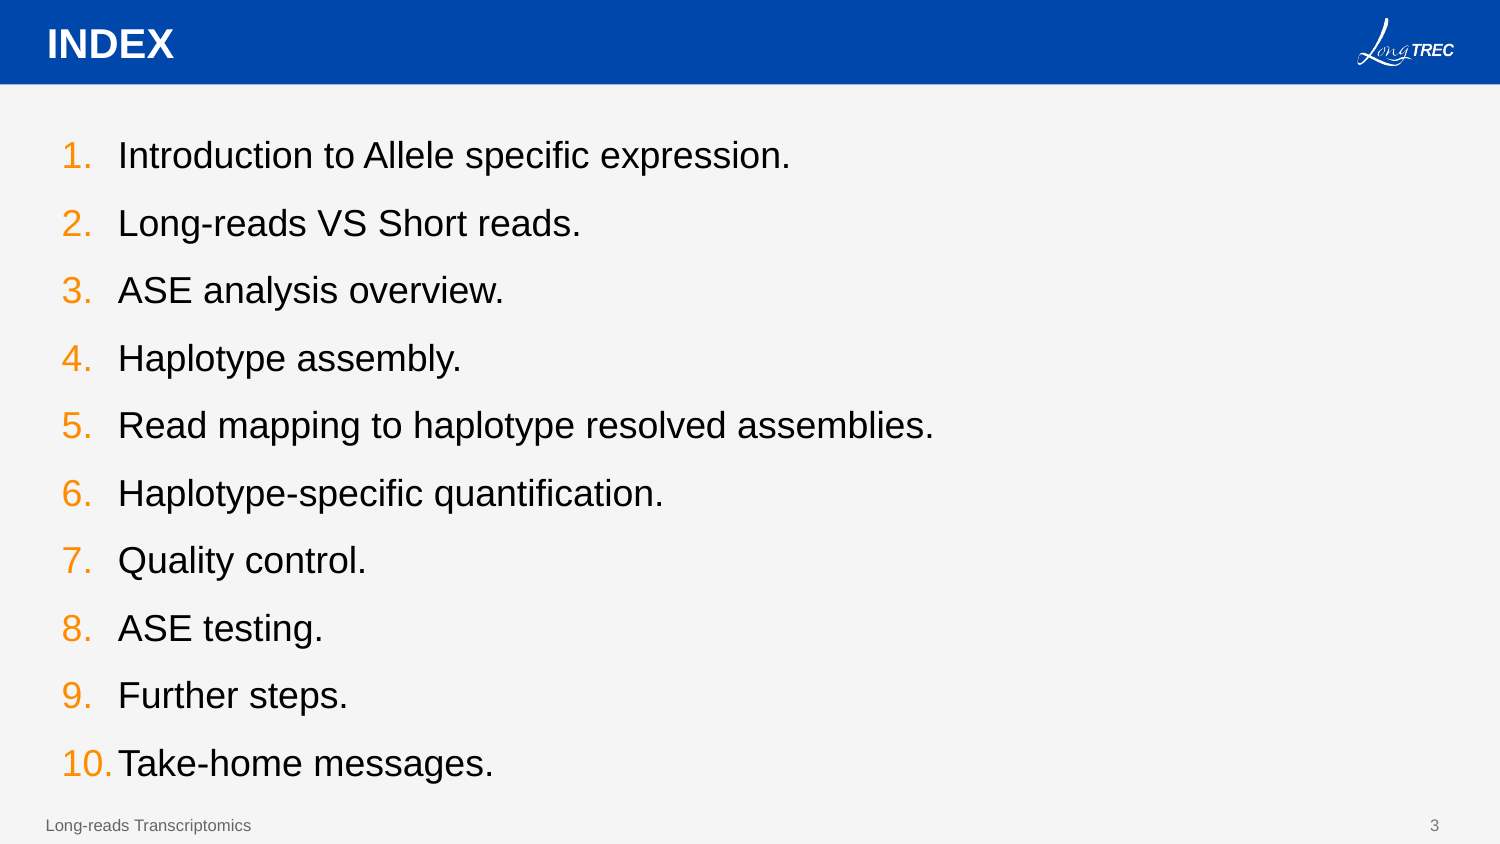

INDEX
Introduction to Allele specific expression.
Long-reads VS Short reads.
ASE analysis overview.
Haplotype assembly.
Read mapping to haplotype resolved assemblies.
Haplotype-specific quantification.
Quality control.
ASE testing.
Further steps.
Take-home messages.
3